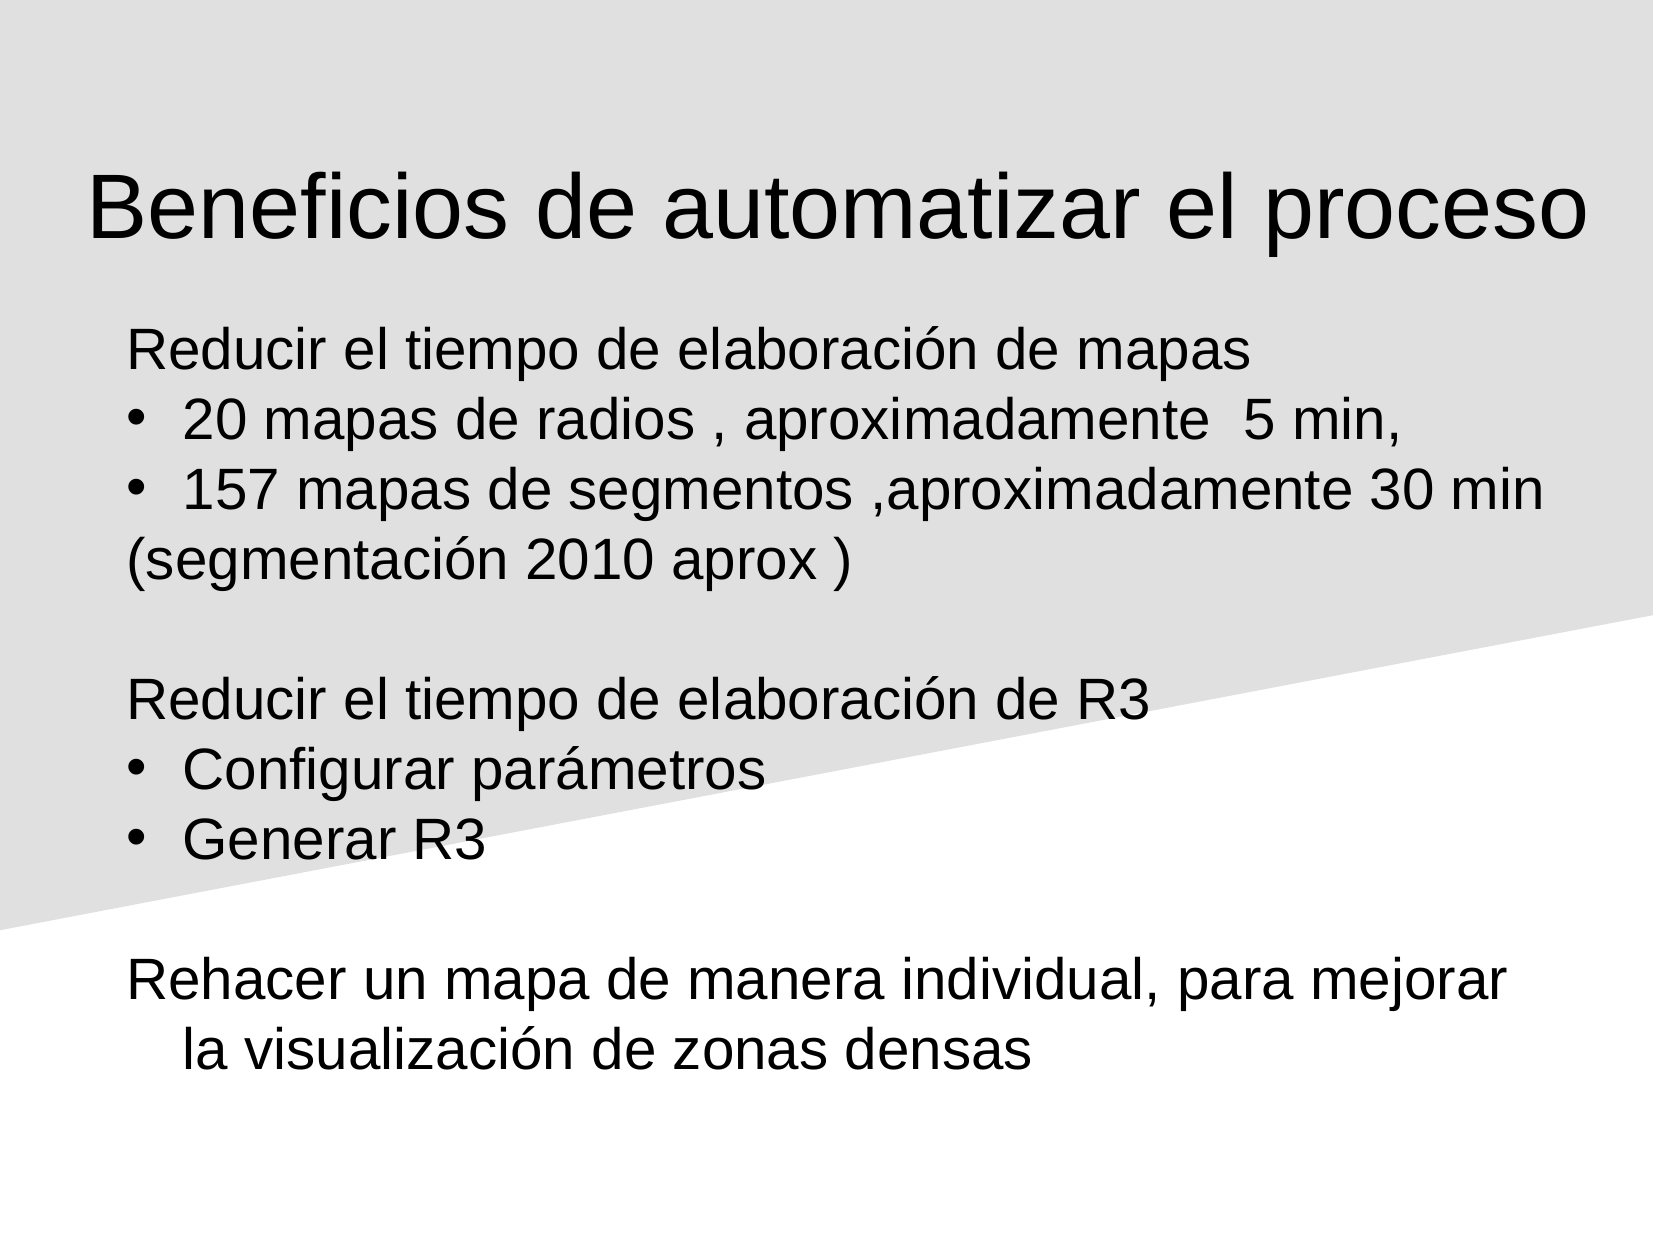

Beneficios de automatizar el proceso
Reducir el tiempo de elaboración de mapas
20 mapas de radios , aproximadamente  5 min,
157 mapas de segmentos ,aproximadamente 30 min
(segmentación 2010 aprox )

Reducir el tiempo de elaboración de R3
Configurar parámetros
Generar R3

Rehacer un mapa de manera individual, para mejorar la visualización de zonas densas